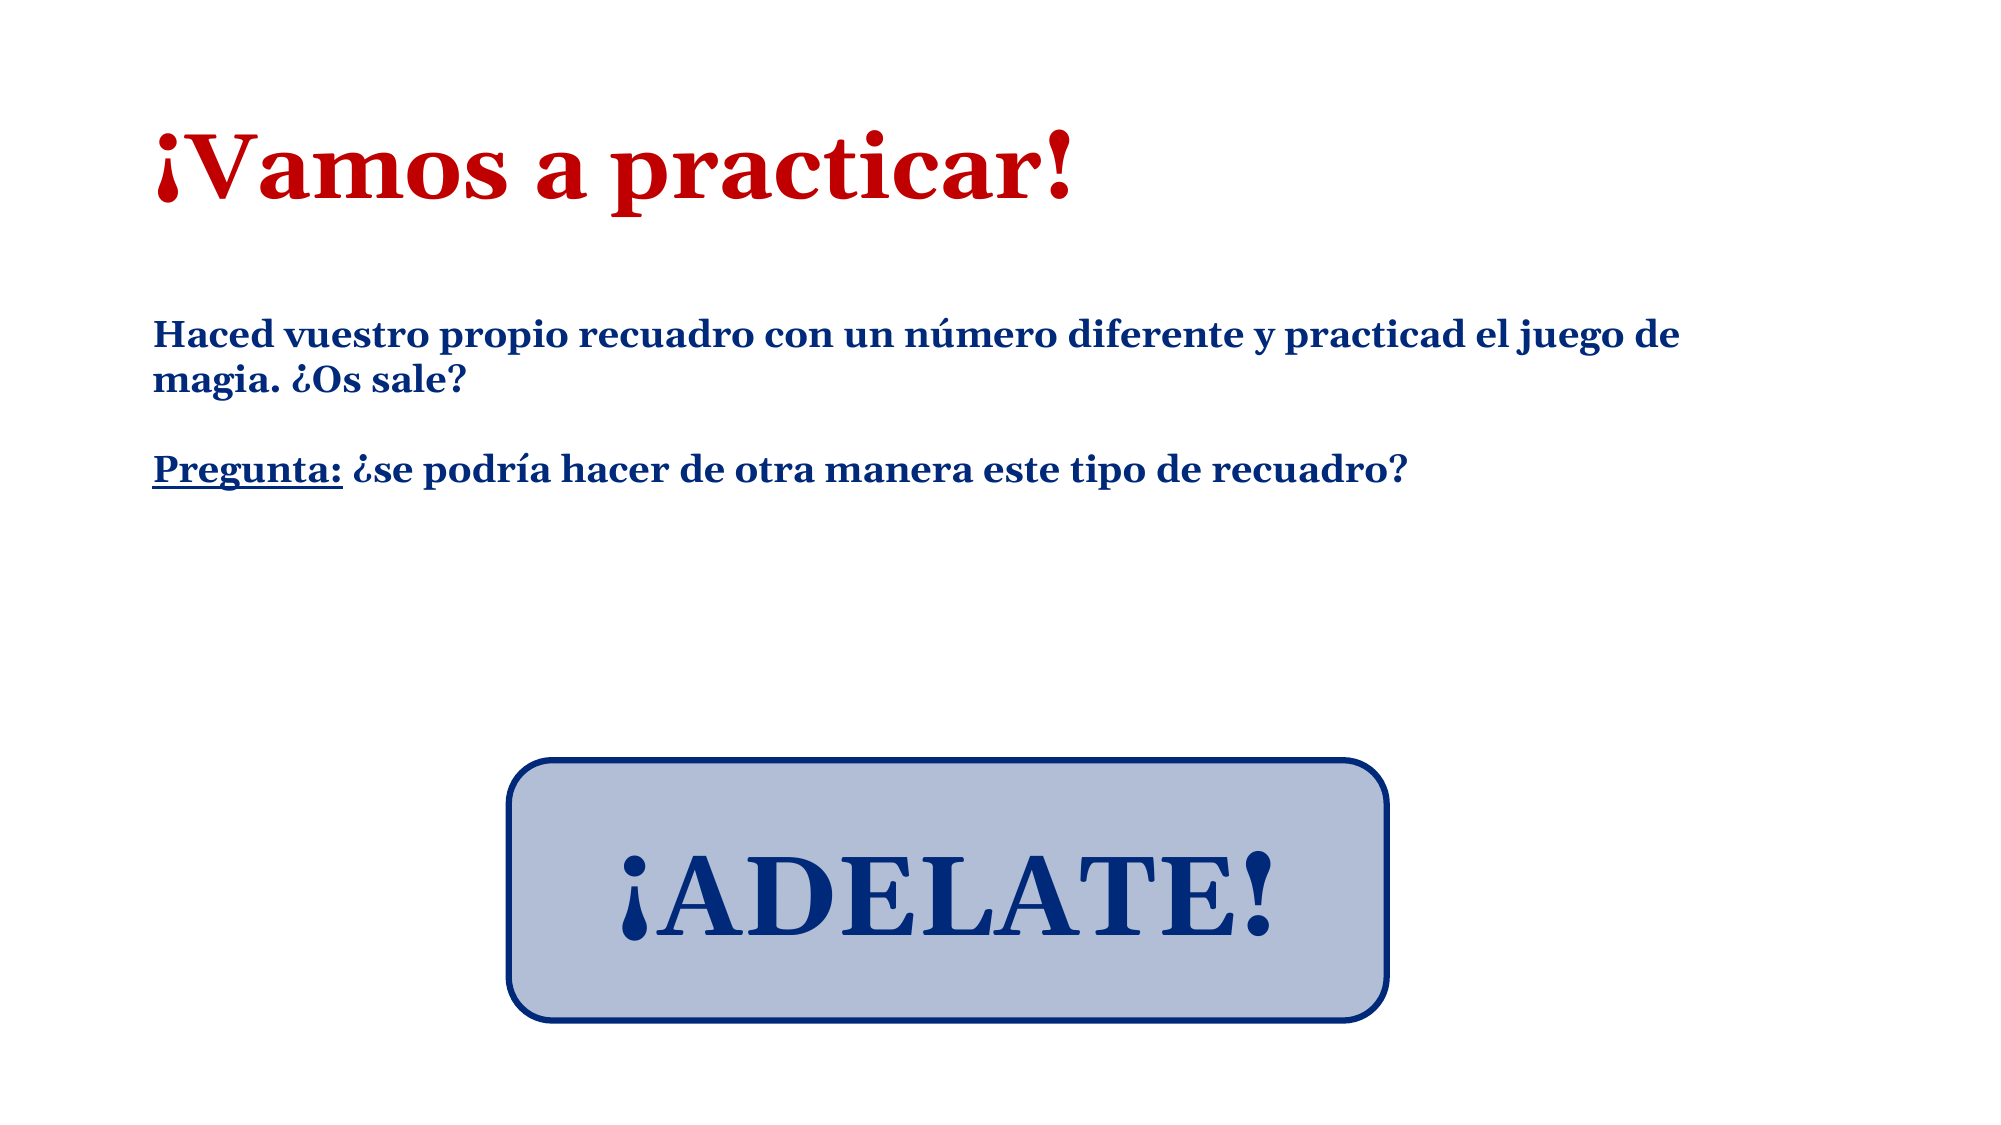

# ¡Vamos a practicar!
Haced vuestro propio recuadro con un número diferente y practicad el juego de magia. ¿Os sale?

Pregunta: ¿se podría hacer de otra manera este tipo de recuadro?
¡ADELATE!